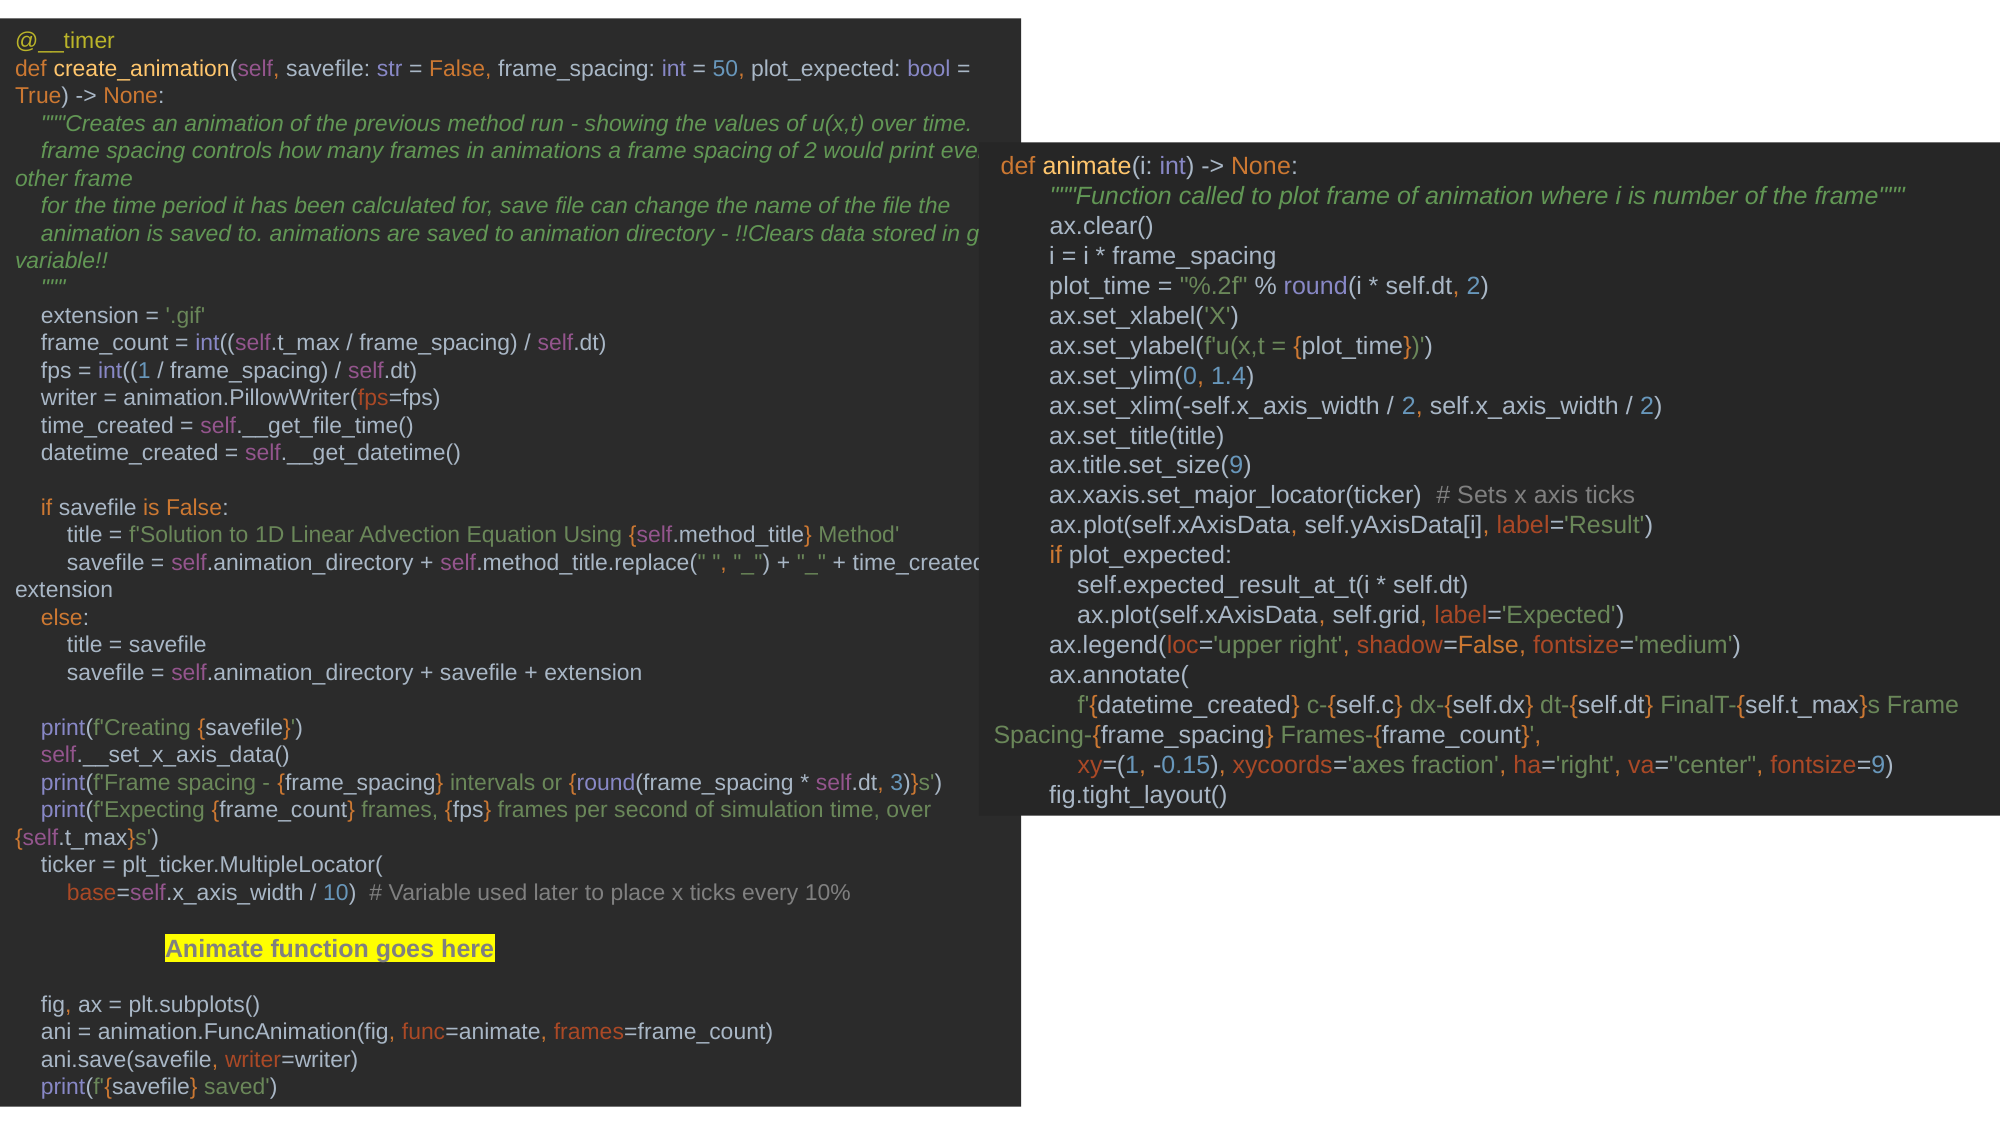

@__timer
def create_animation(self, savefile: str = False, frame_spacing: int = 50, plot_expected: bool = True) -> None:
    """Creates an animation of the previous method run - showing the values of u(x,t) over time.
    frame spacing controls how many frames in animations a frame spacing of 2 would print every other frame
    for the time period it has been calculated for, save file can change the name of the file the
    animation is saved to. animations are saved to animation directory - !!Clears data stored in grid variable!!
    """
    extension = '.gif'
    frame_count = int((self.t_max / frame_spacing) / self.dt)
    fps = int((1 / frame_spacing) / self.dt)
    writer = animation.PillowWriter(fps=fps)
    time_created = self.__get_file_time()
    datetime_created = self.__get_datetime()
    if savefile is False:
        title = f'Solution to 1D Linear Advection Equation Using {self.method_title} Method'
        savefile = self.animation_directory + self.method_title.replace(" ", "_") + "_" + time_created + extension
    else:
        title = savefile
        savefile = self.animation_directory + savefile + extension
    print(f'Creating {savefile}')
    self.__set_x_axis_data()
    print(f'Frame spacing - {frame_spacing} intervals or {round(frame_spacing * self.dt, 3)}s')
    print(f'Expecting {frame_count} frames, {fps} frames per second of simulation time, over  {self.t_max}s')
    ticker = plt_ticker.MultipleLocator(
        base=self.x_axis_width / 10)  # Variable used later to place x ticks every 10%
	Animate function goes here
    fig, ax = plt.subplots()
    ani = animation.FuncAnimation(fig, func=animate, frames=frame_count)
    ani.save(savefile, writer=writer)
    print(f'{savefile} saved')
 def animate(i: int) -> None:
        """Function called to plot frame of animation where i is number of the frame"""
        ax.clear()
        i = i * frame_spacing
        plot_time = "%.2f" % round(i * self.dt, 2)
        ax.set_xlabel('X')
        ax.set_ylabel(f'u(x,t = {plot_time})')
        ax.set_ylim(0, 1.4)
        ax.set_xlim(-self.x_axis_width / 2, self.x_axis_width / 2)
        ax.set_title(title)
        ax.title.set_size(9)
        ax.xaxis.set_major_locator(ticker)  # Sets x axis ticks
        ax.plot(self.xAxisData, self.yAxisData[i], label='Result')
        if plot_expected:
            self.expected_result_at_t(i * self.dt)
            ax.plot(self.xAxisData, self.grid, label='Expected')
        ax.legend(loc='upper right', shadow=False, fontsize='medium')
        ax.annotate(
            f'{datetime_created} c-{self.c} dx-{self.dx} dt-{self.dt} FinalT-{self.t_max}s Frame Spacing-{frame_spacing} Frames-{frame_count}',
            xy=(1, -0.15), xycoords='axes fraction', ha='right', va="center", fontsize=9)
        fig.tight_layout()